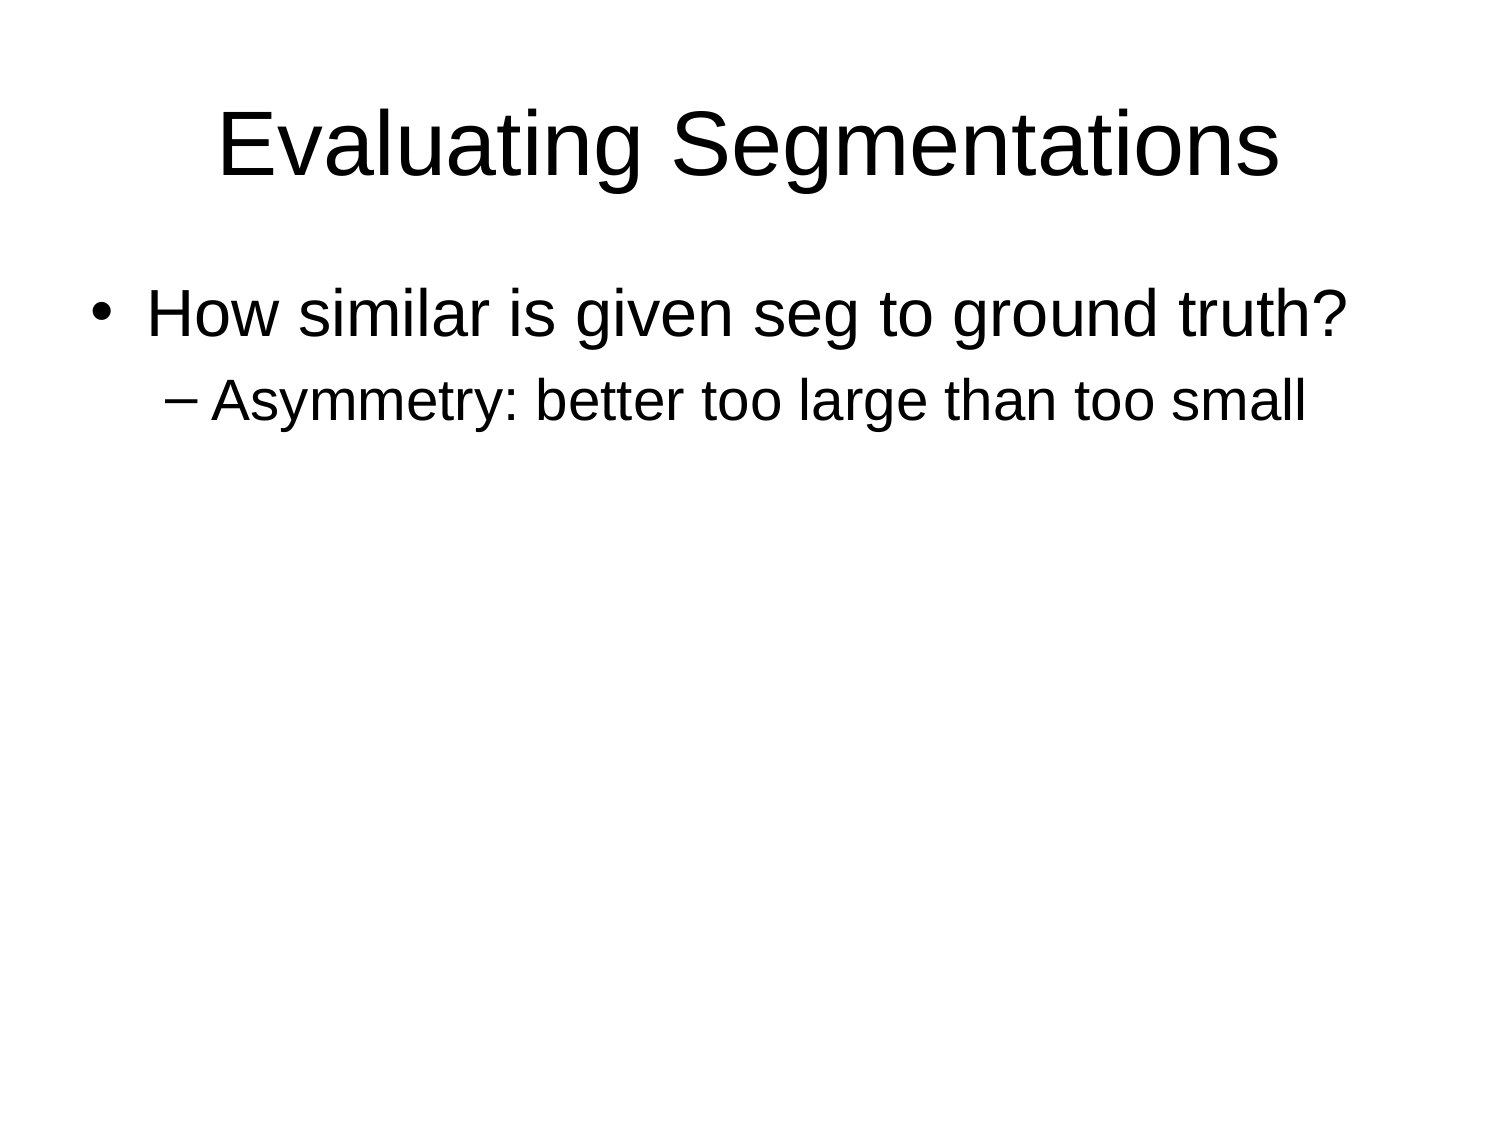

# Evaluating Segmentations
How similar is given seg to ground truth?
Asymmetry: better too large than too small